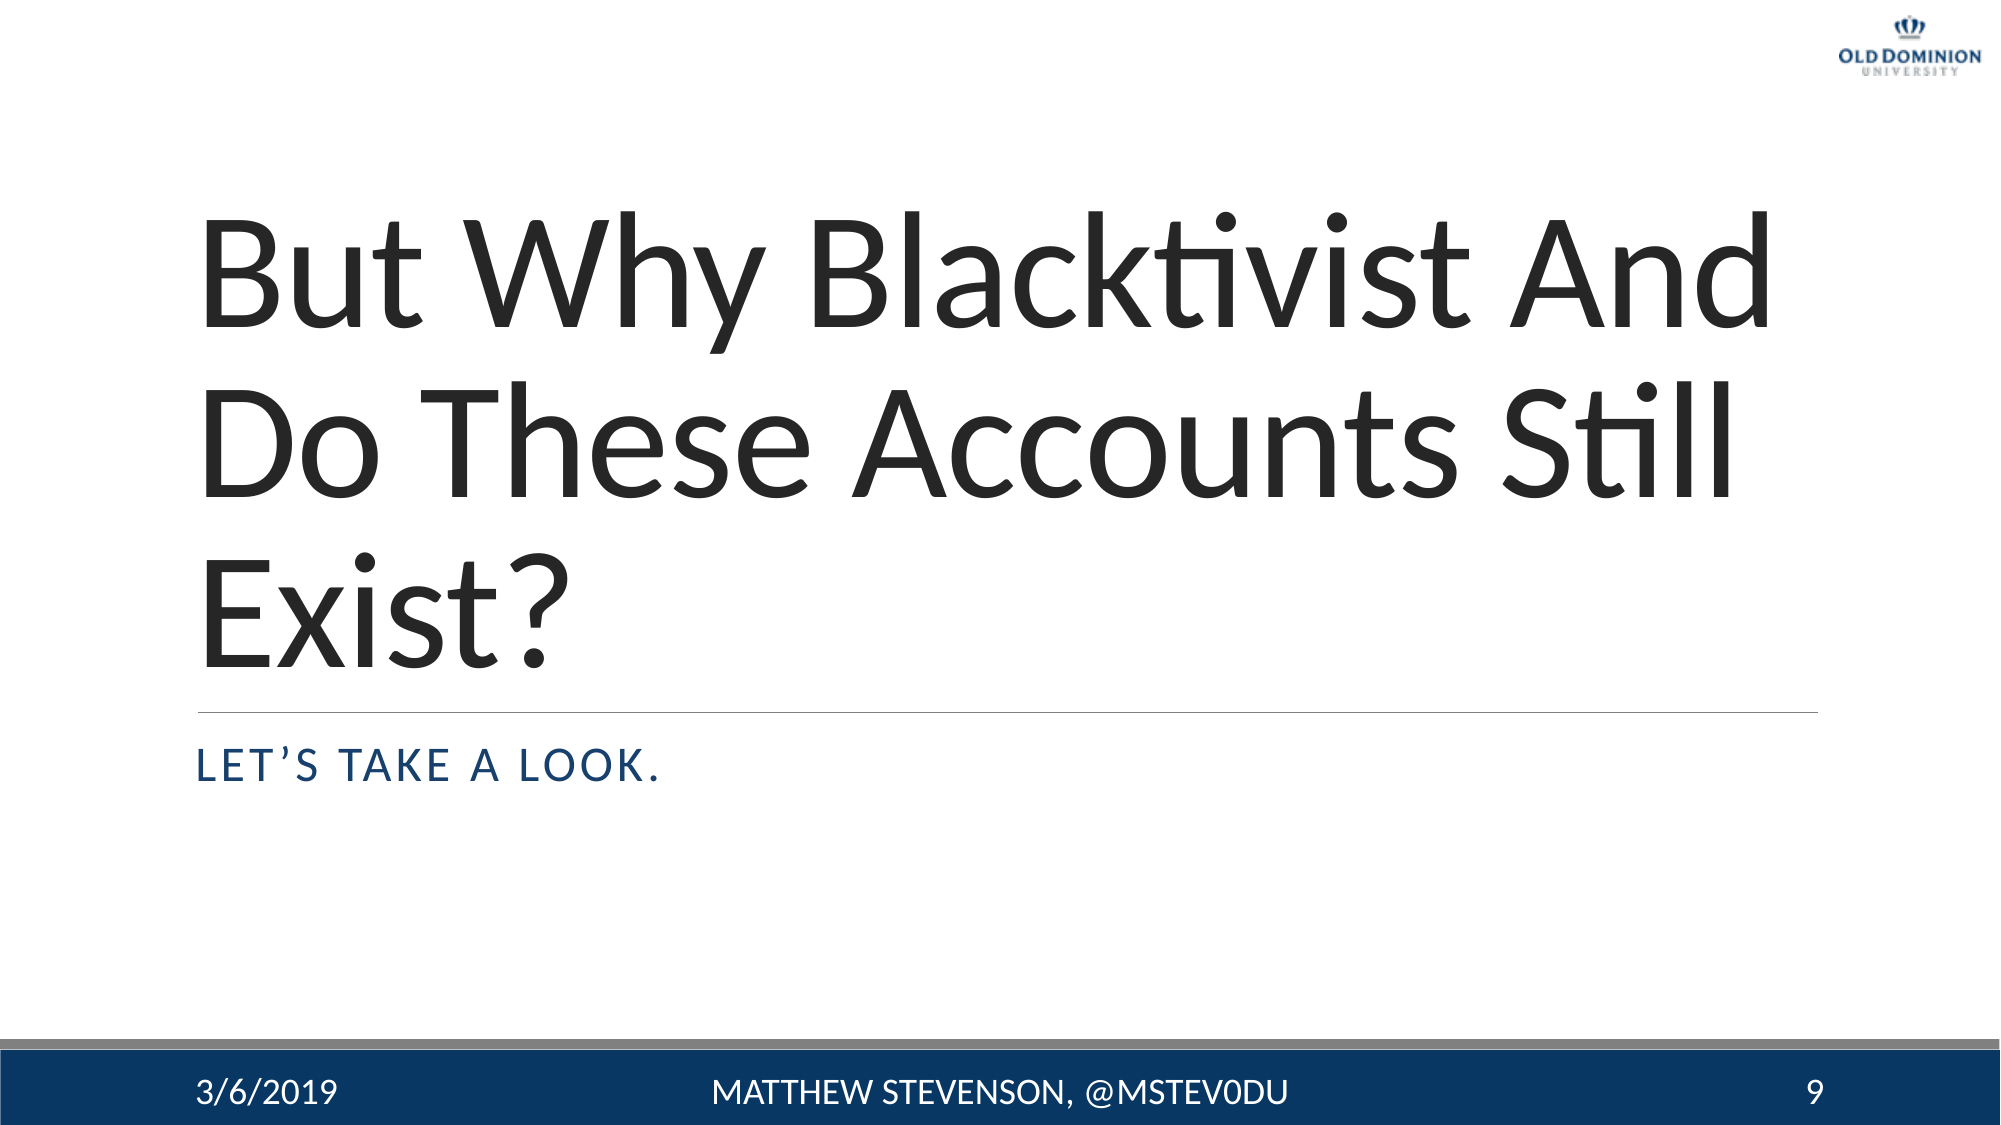

# But Why Blacktivist And Do These Accounts Still Exist?
Let’s Take A Look.
3/6/2019
Matthew Stevenson, @mstev0du
9